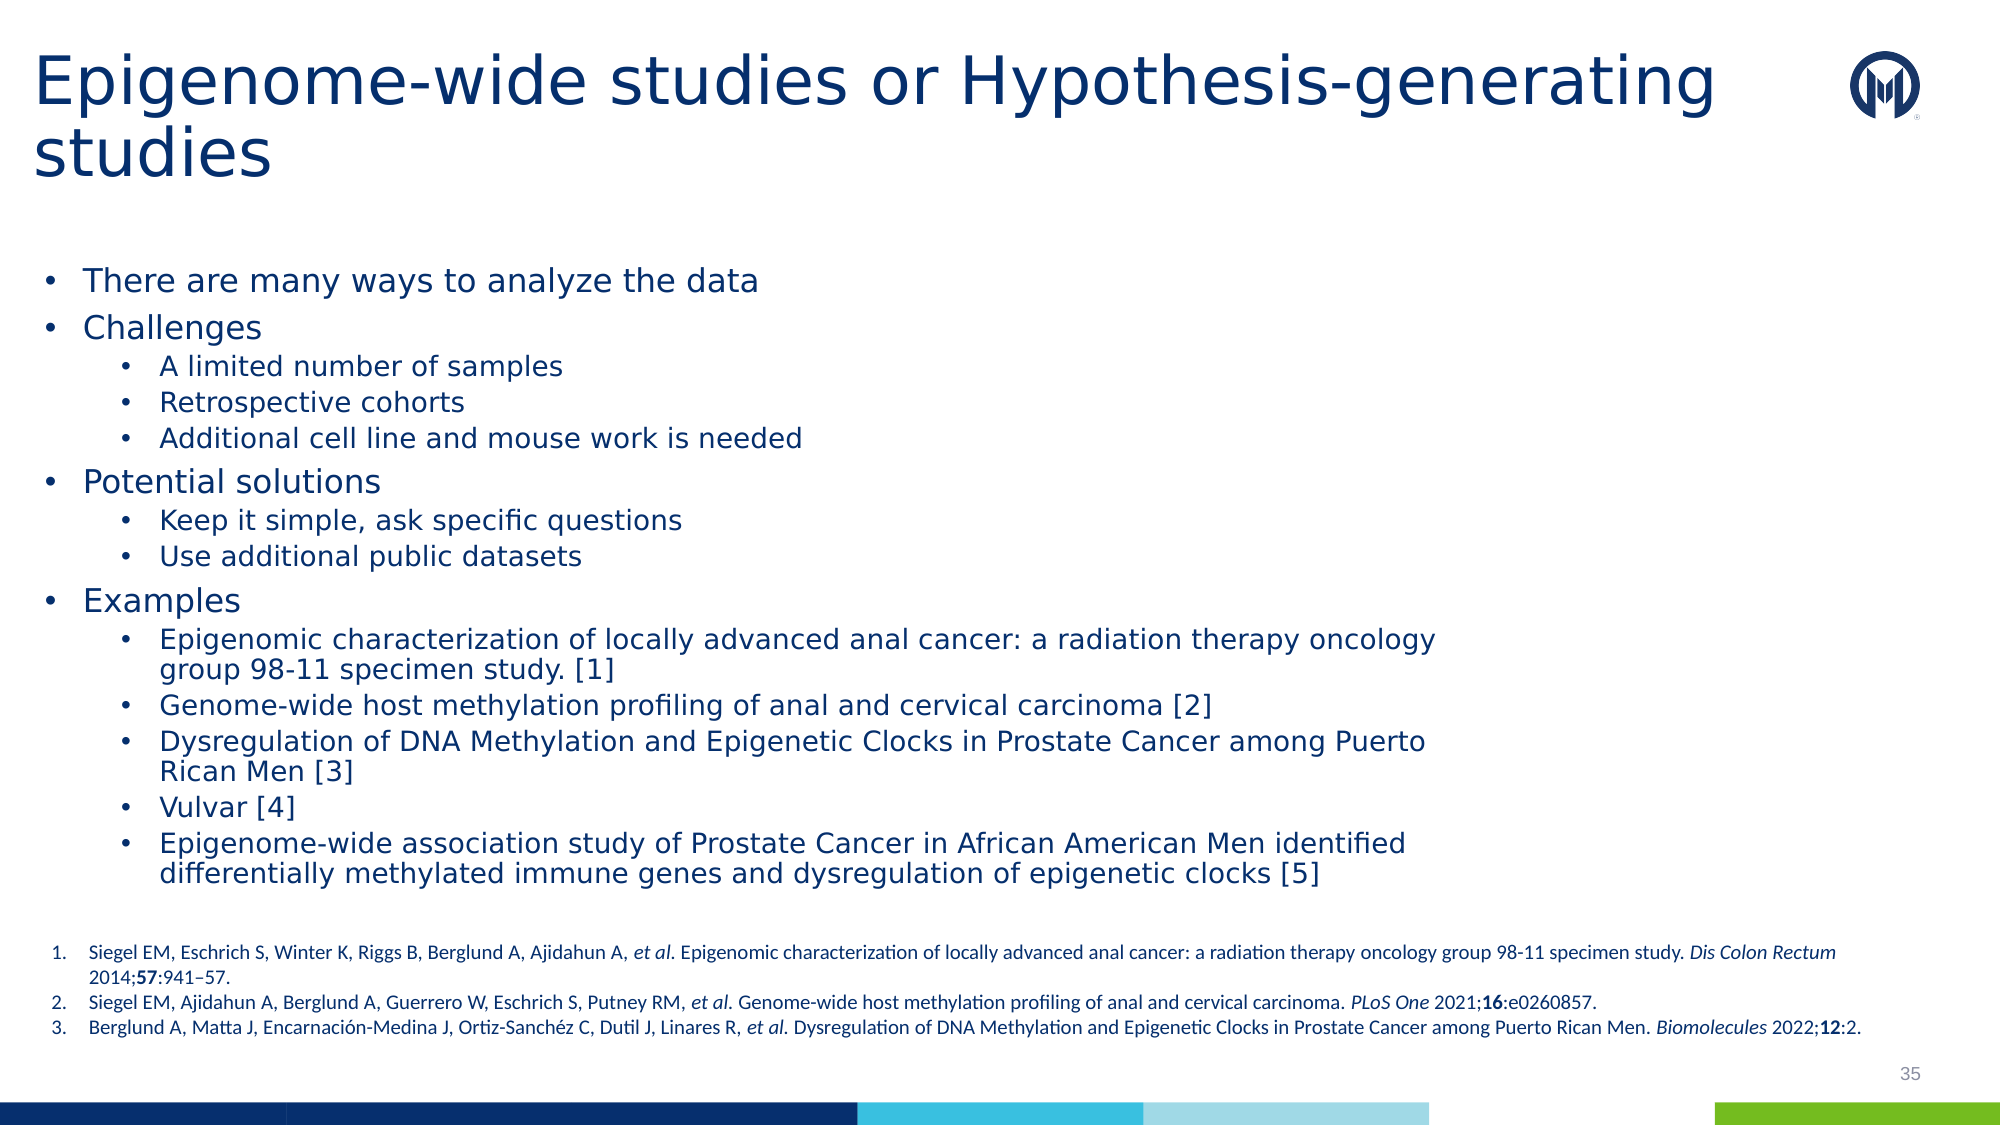

Epigenome-wide studies or Hypothesis-generating studies
There are many ways to analyze the data
Challenges
A limited number of samples
Retrospective cohorts
Additional cell line and mouse work is needed
Potential solutions
Keep it simple, ask specific questions
Use additional public datasets
Examples
Epigenomic characterization of locally advanced anal cancer: a radiation therapy oncology group 98-11 specimen study. [1]
Genome-wide host methylation profiling of anal and cervical carcinoma [2]
Dysregulation of DNA Methylation and Epigenetic Clocks in Prostate Cancer among Puerto Rican Men [3]
Vulvar [4]
Epigenome-wide association study of Prostate Cancer in African American Men identified differentially methylated immune genes and dysregulation of epigenetic clocks [5]
Siegel EM, Eschrich S, Winter K, Riggs B, Berglund A, Ajidahun A, et al. Epigenomic characterization of locally advanced anal cancer: a radiation therapy oncology group 98-11 specimen study. Dis Colon Rectum 2014;57:941–57.
Siegel EM, Ajidahun A, Berglund A, Guerrero W, Eschrich S, Putney RM, et al. Genome-wide host methylation profiling of anal and cervical carcinoma. PLoS One 2021;16:e0260857.
Berglund A, Matta J, Encarnación-Medina J, Ortiz-Sanchéz C, Dutil J, Linares R, et al. Dysregulation of DNA Methylation and Epigenetic Clocks in Prostate Cancer among Puerto Rican Men. Biomolecules 2022;12:2.

35